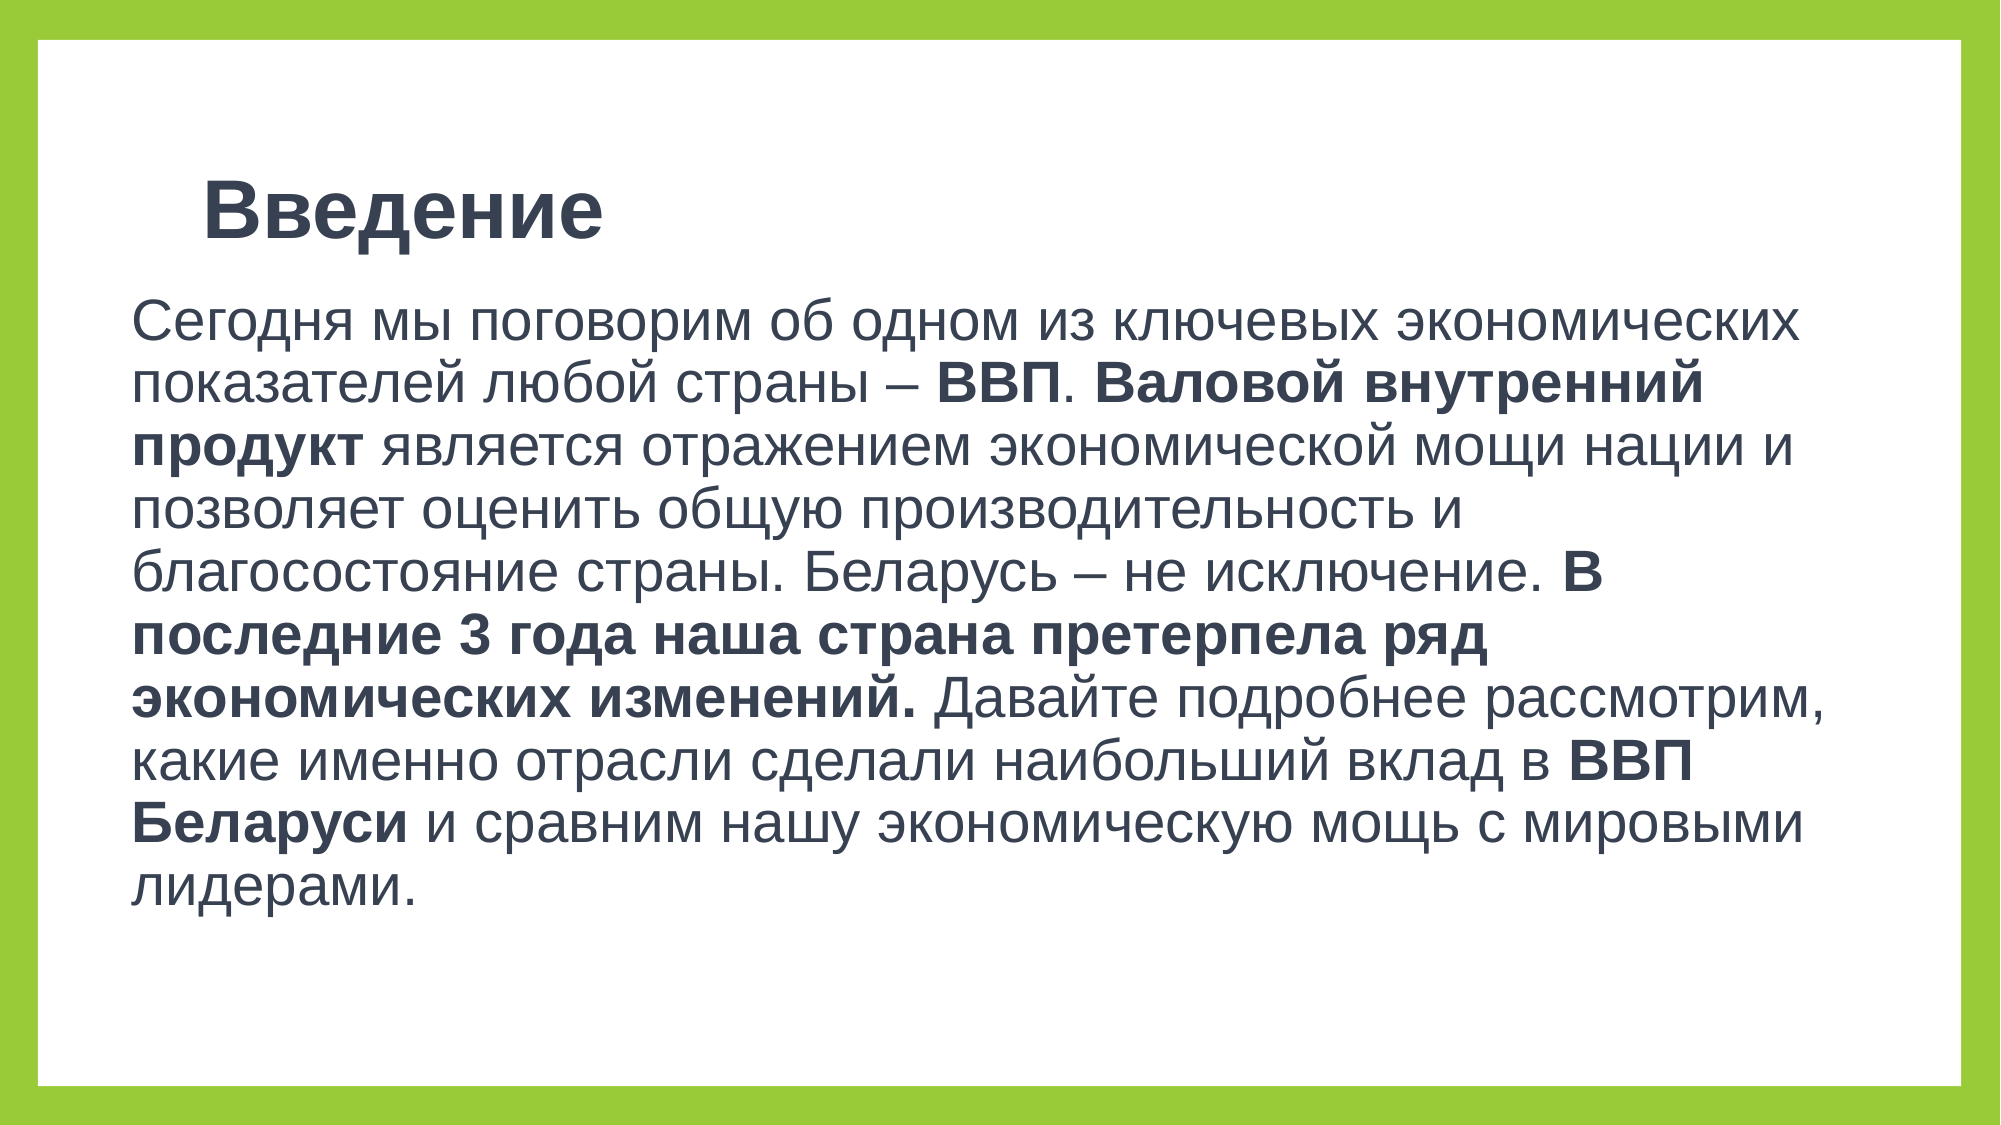

# Введение
Сегодня мы поговорим об одном из ключевых экономических показателей любой страны – ВВП. Валовой внутренний продукт является отражением экономической мощи нации и позволяет оценить общую производительность и благосостояние страны. Беларусь – не исключение. В последние 3 года наша страна претерпела ряд экономических изменений. Давайте подробнее рассмотрим, какие именно отрасли сделали наибольший вклад в ВВП Беларуси и сравним нашу экономическую мощь с мировыми лидерами.